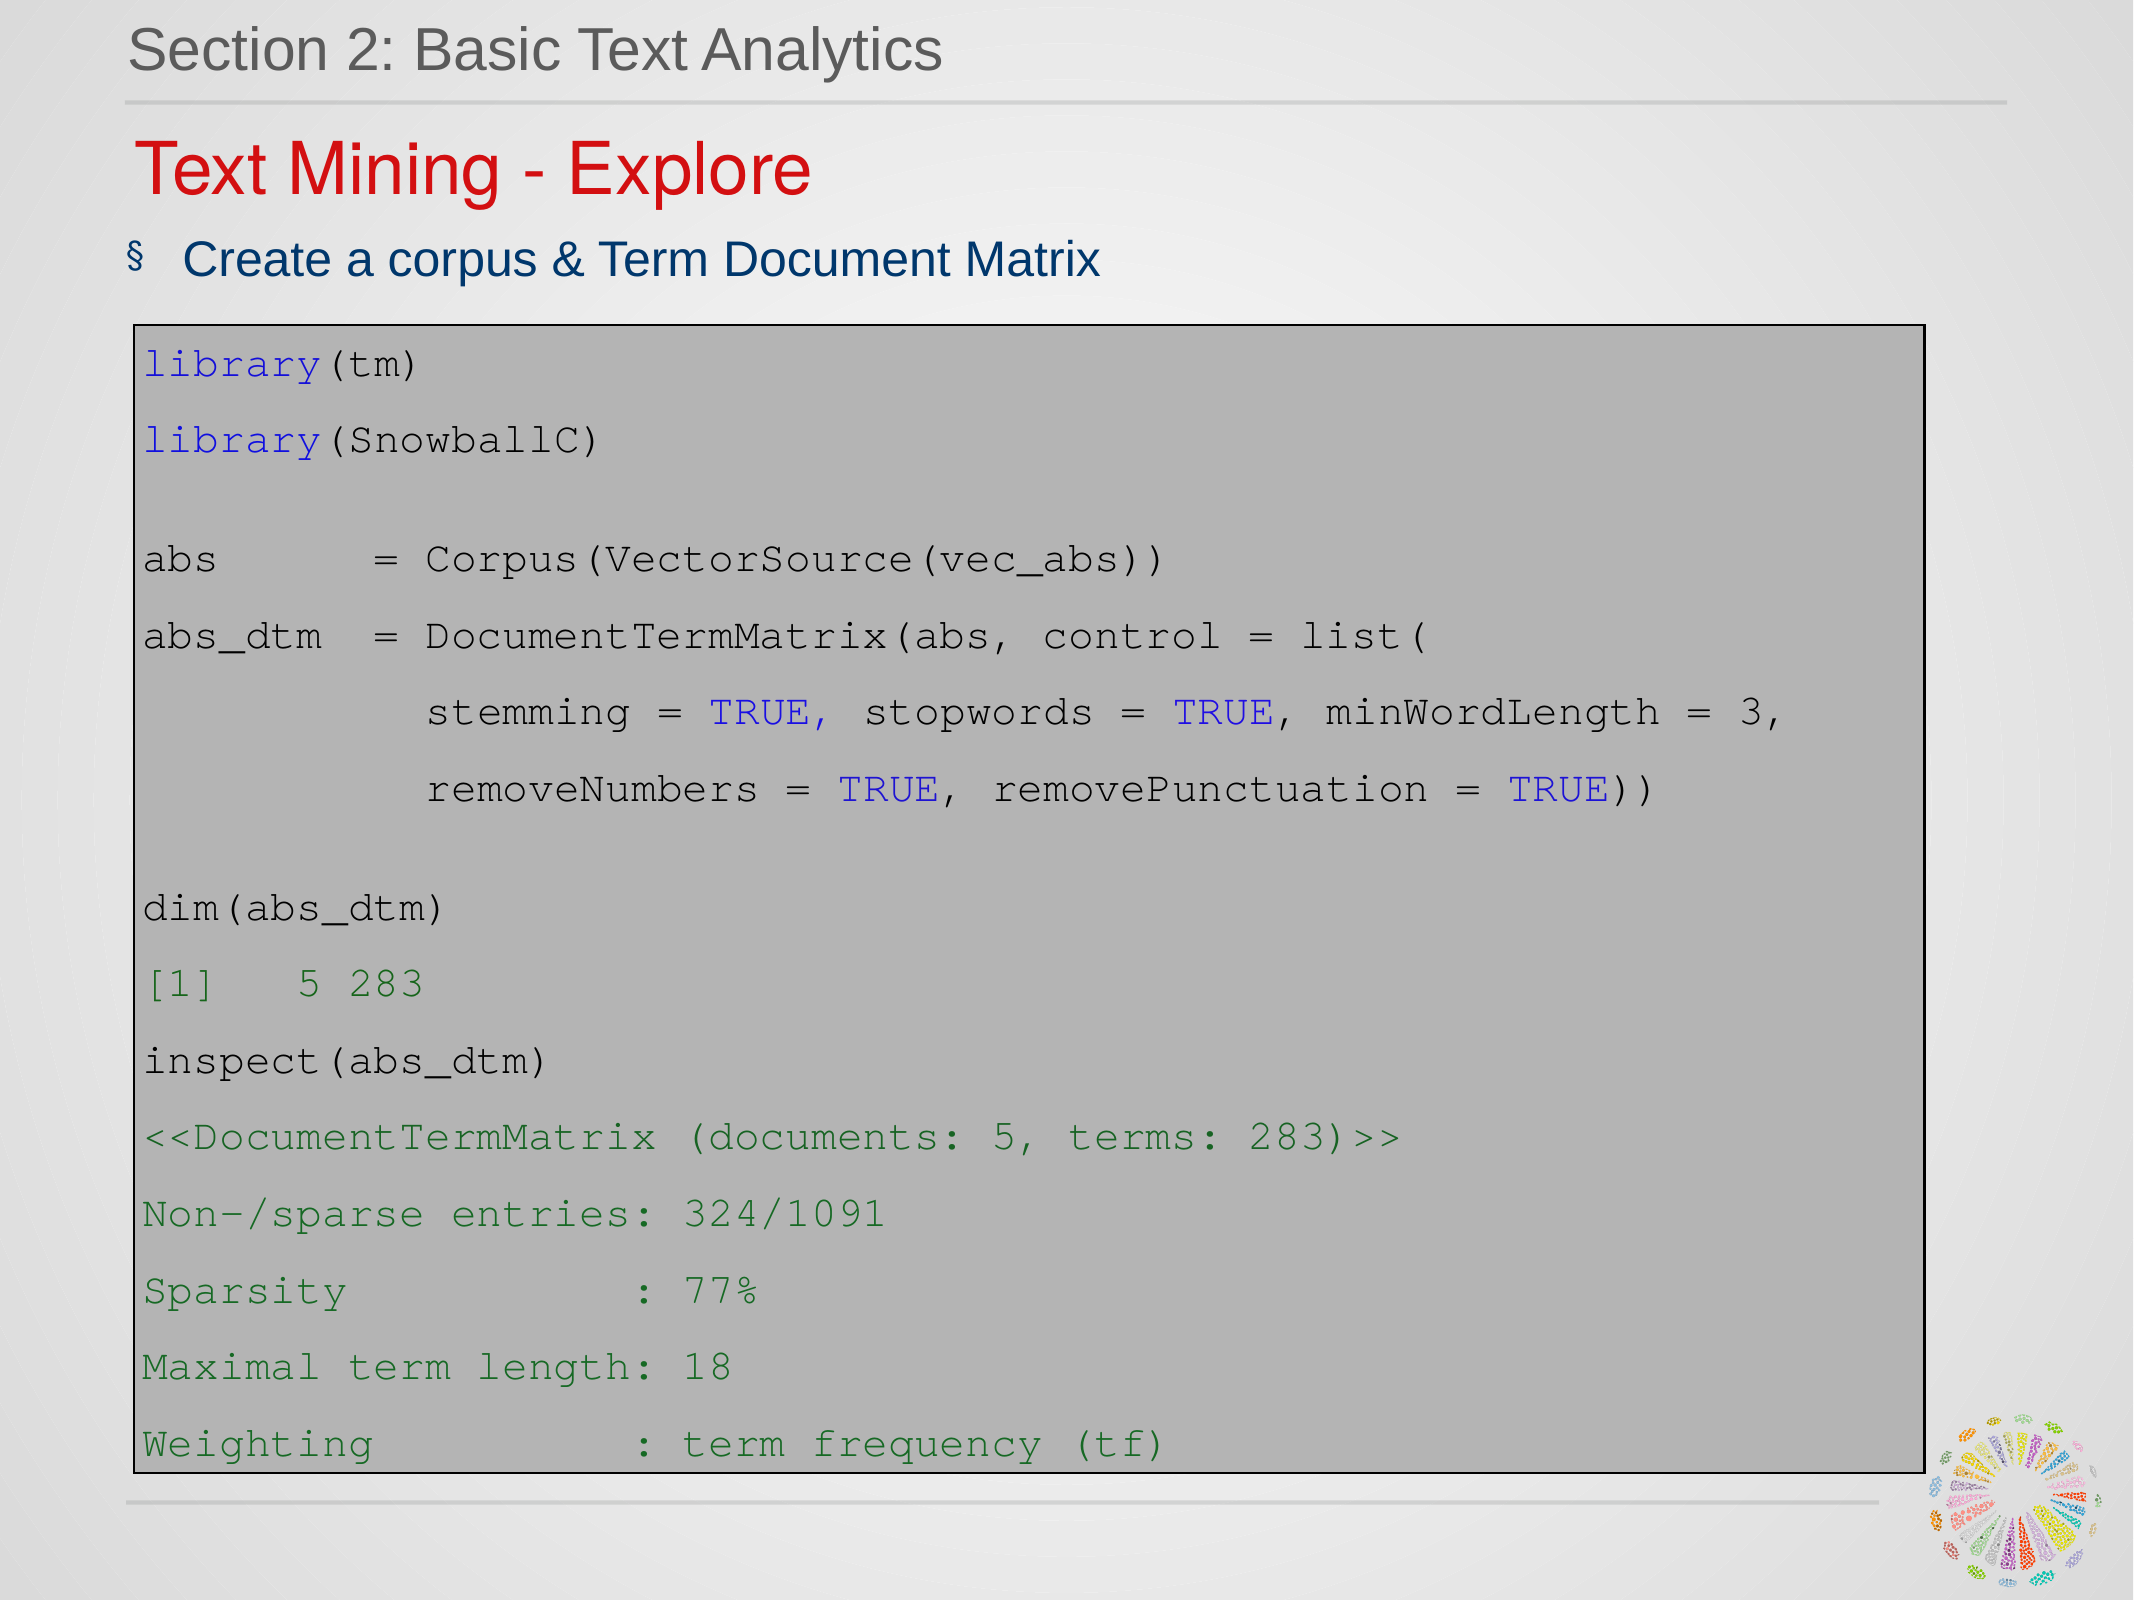

Section 2: Basic Text Analytics
Text Mining - Explore
Create a corpus & Term Document Matrix
library(tm)
library(SnowballC)

abs      = Corpus(VectorSource(vec_abs))
abs_dtm  = DocumentTermMatrix(abs, control = list(
           stemming = TRUE, stopwords = TRUE, minWordLength = 3,
           removeNumbers = TRUE, removePunctuation = TRUE))

dim(abs_dtm)
[1]   5 283
inspect(abs_dtm)
<<DocumentTermMatrix (documents: 5, terms: 283)>>
Non-/sparse entries: 324/1091
Sparsity           : 77%
Maximal term length: 18
Weighting          : term frequency (tf)